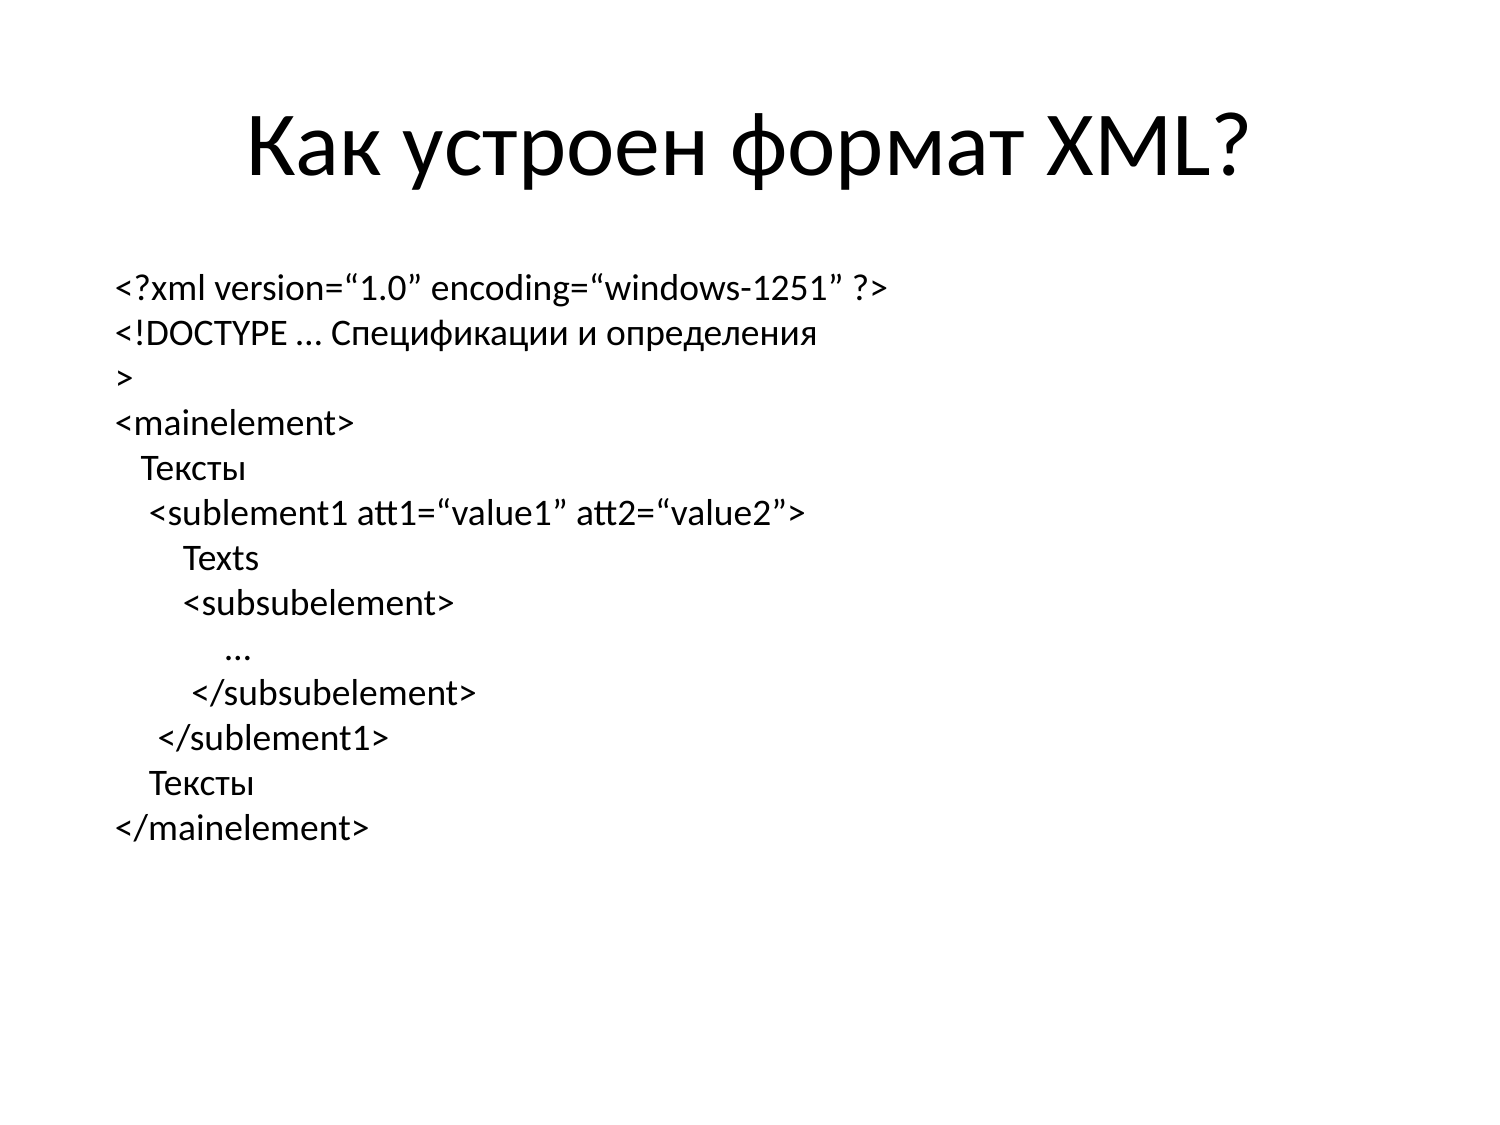

# Как устроен формат XML?
<?xml version=“1.0” encoding=“windows-1251” ?>
<!DOCTYPE … Спецификации и определения
>
<mainelement>
   Тексты
    <sublement1 att1=“value1” att2=“value2”>
        Texts
        <subsubelement>
             …
         </subsubelement>
     </sublement1>
    Тексты
</mainelement>